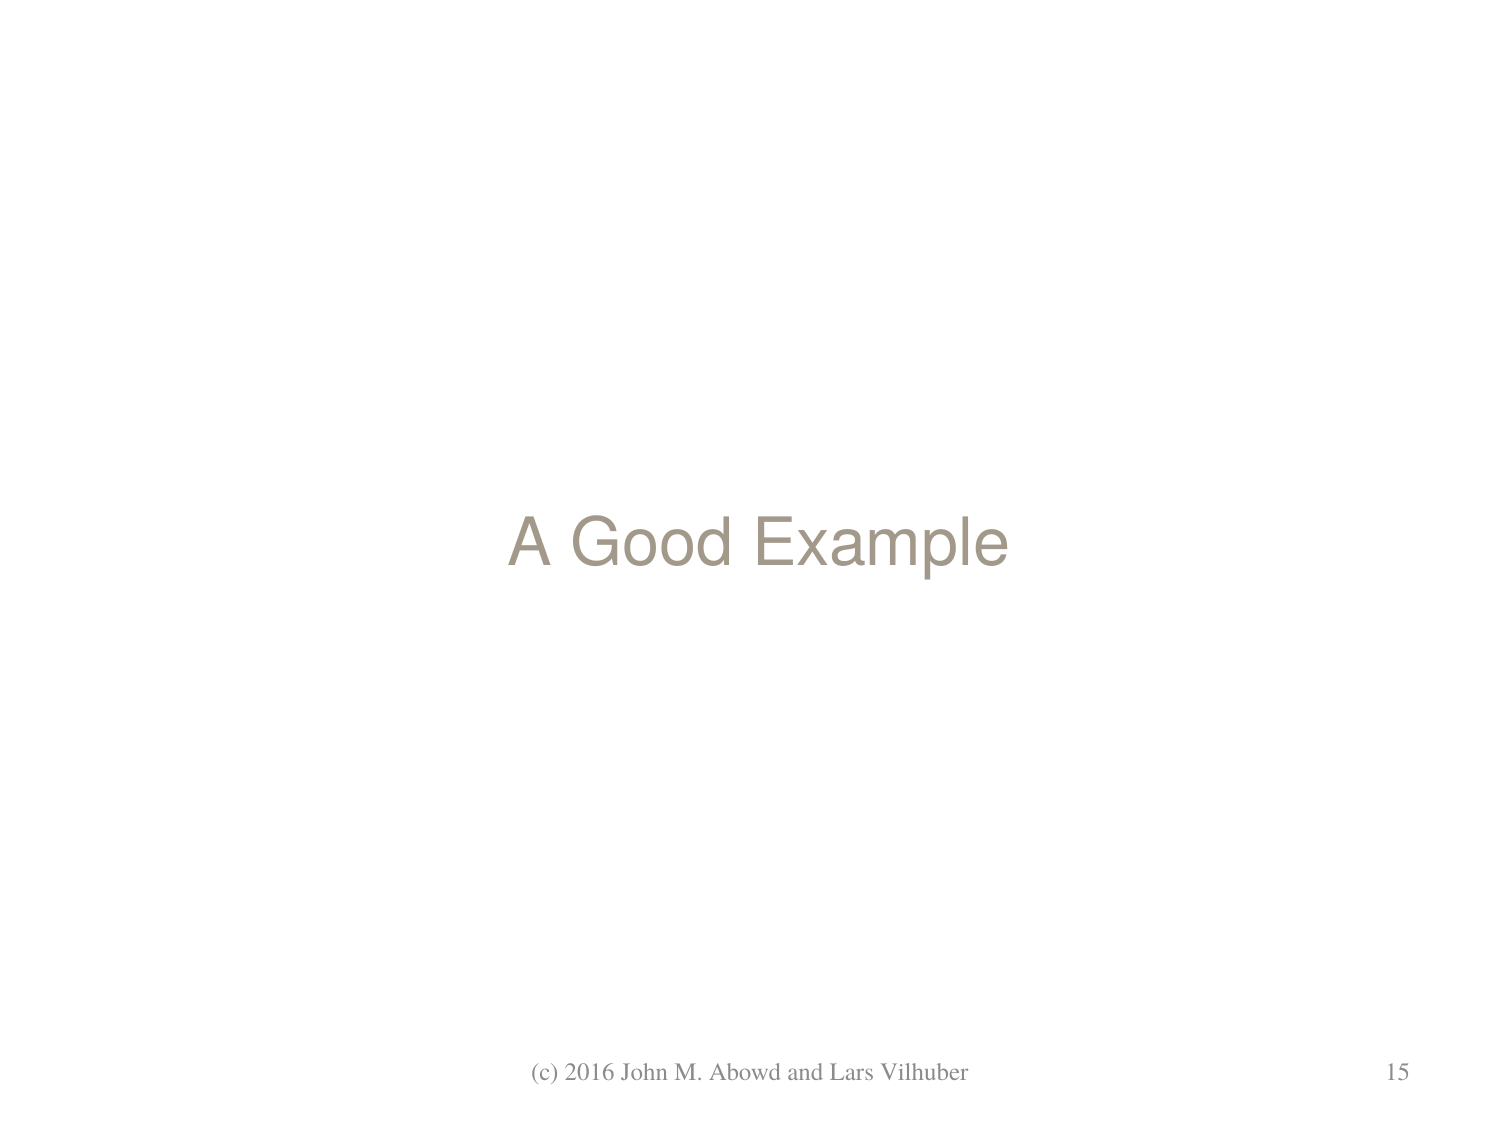

# A Good Example
(c) 2016 John M. Abowd and Lars Vilhuber
15